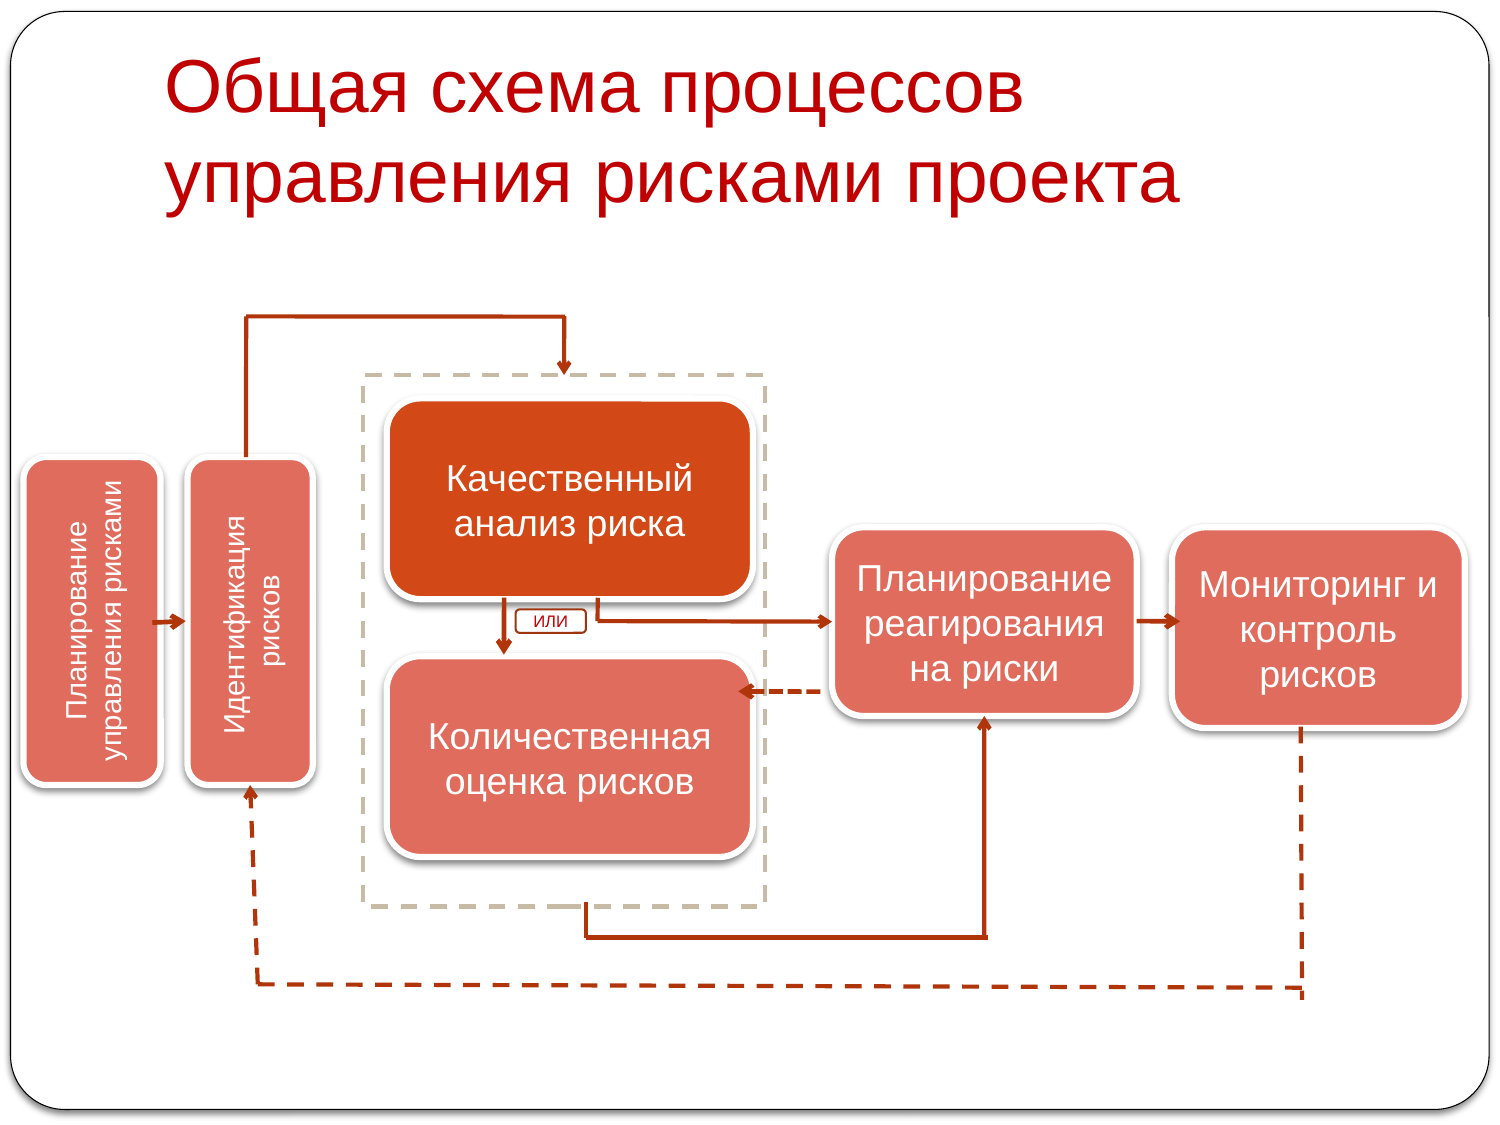

# Общая схема процессов управления рисками проекта

Качественный анализ риска
Планирование управления рисками
Идентификация  рисков
Планирование реагирования на риски
Мониторинг и контроль рисков
ИЛИ
Количественная оценка рисков